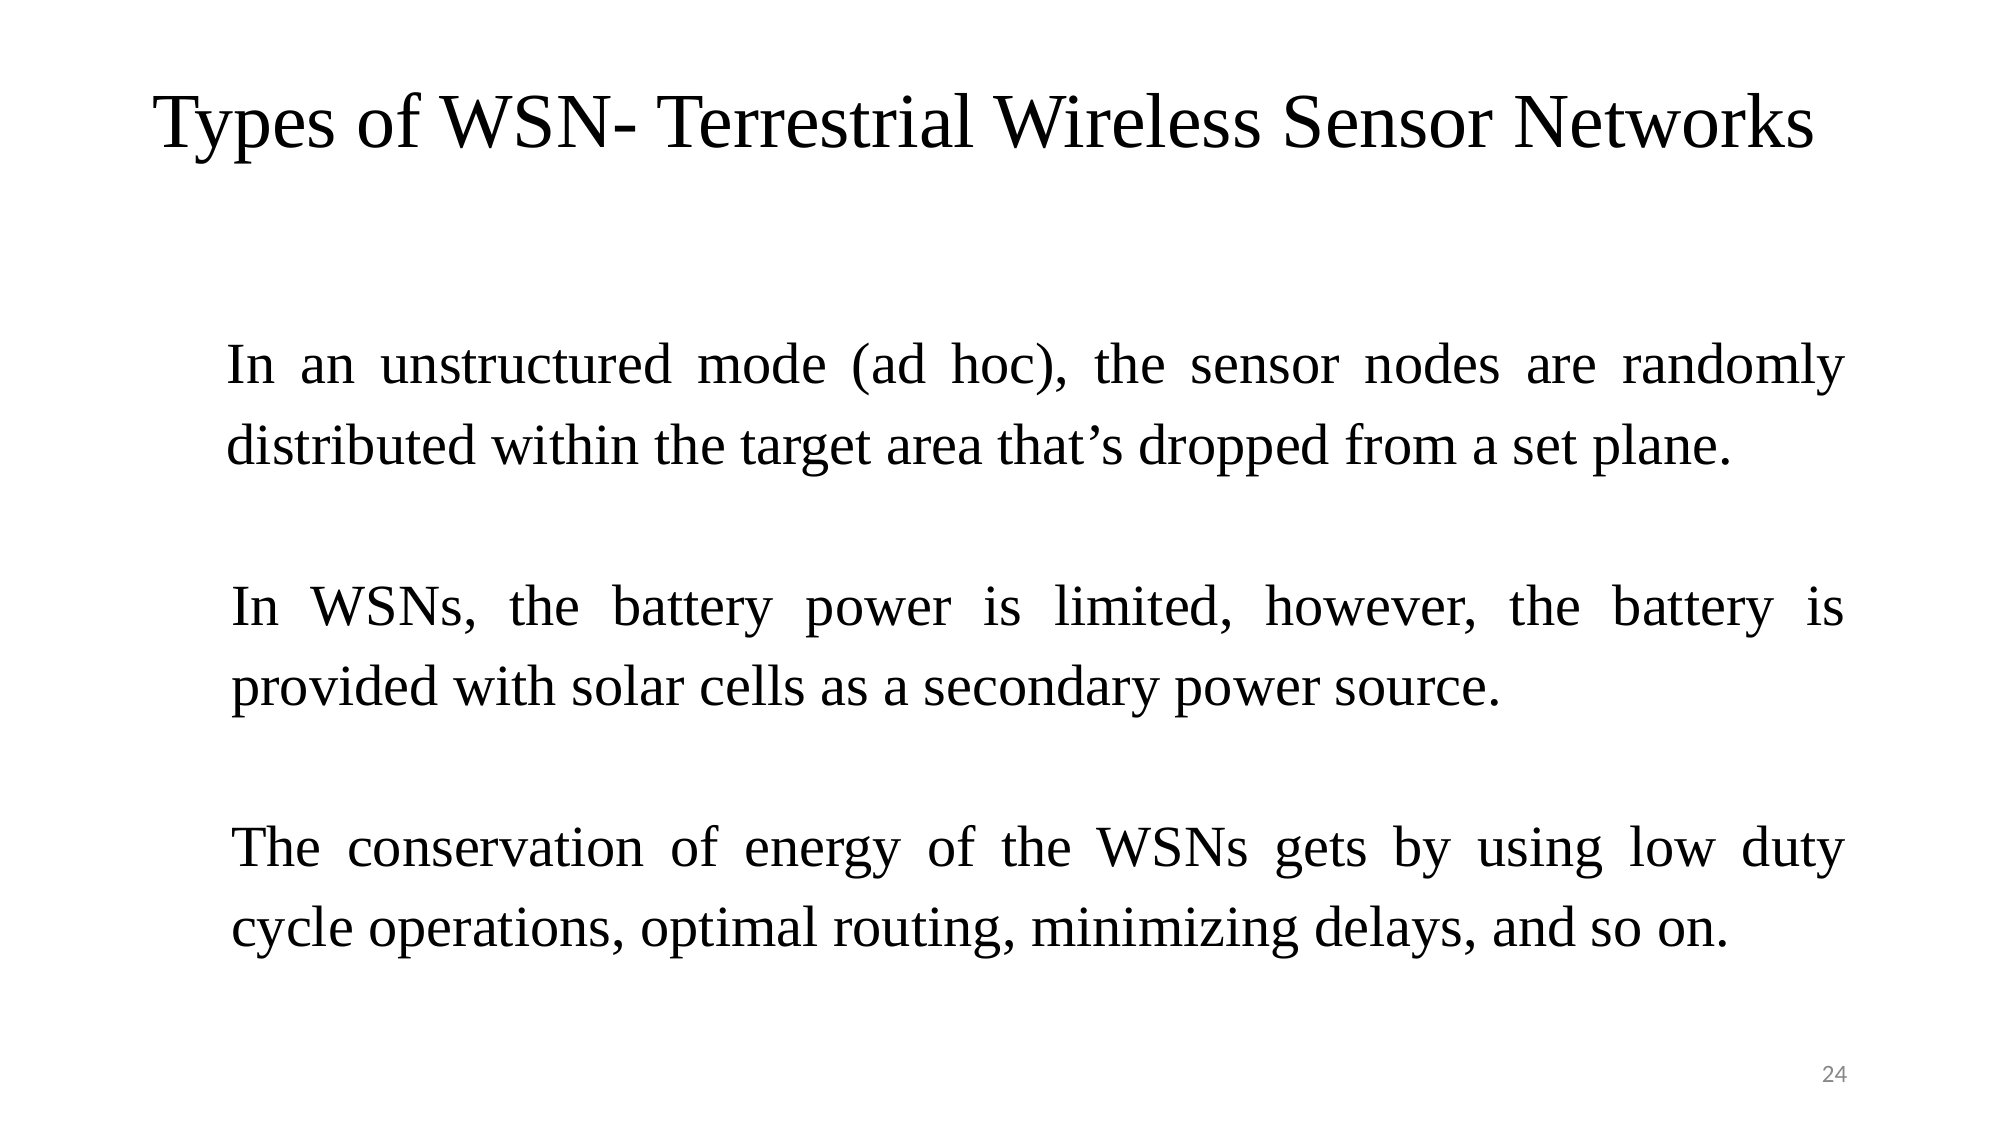

# Types of WSN- Terrestrial Wireless Sensor Networks
In an unstructured mode (ad hoc), the sensor nodes are randomly distributed within the target area that’s dropped from a set plane.

In WSNs, the battery power is limited, however, the battery is provided with solar cells as a secondary power source.

The conservation of energy of the WSNs gets by using low duty cycle operations, optimal routing, minimizing delays, and so on.
24